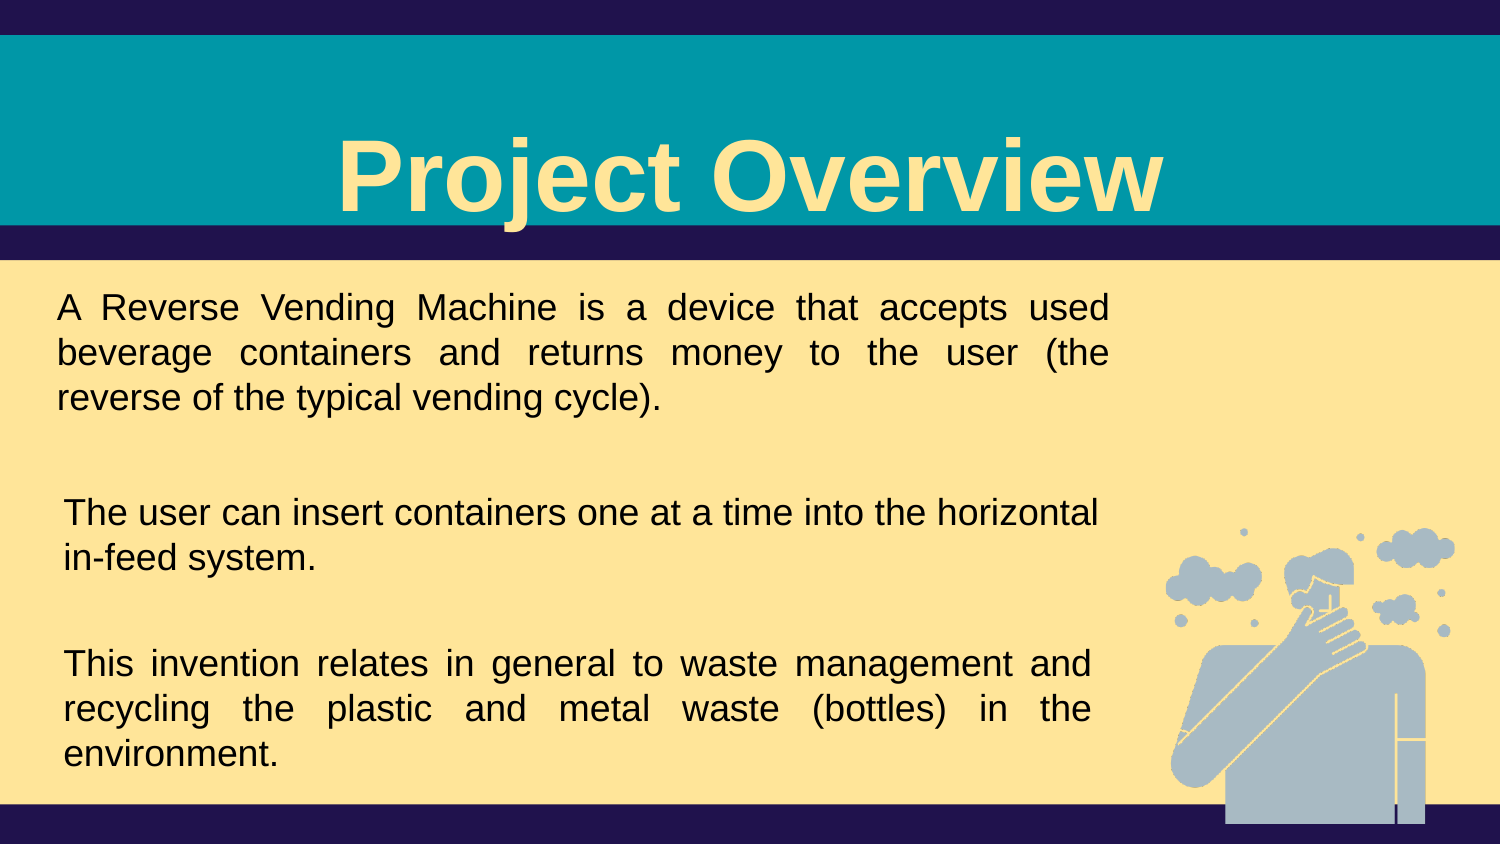

Project Overview

A Reverse Vending Machine is a device that accepts used beverage containers and returns money to the user (the reverse of the typical vending cycle).

The user can insert containers one at a time into the horizontal in-feed system.

This invention relates in general to waste management and recycling the plastic and metal waste (bottles) in the environment.